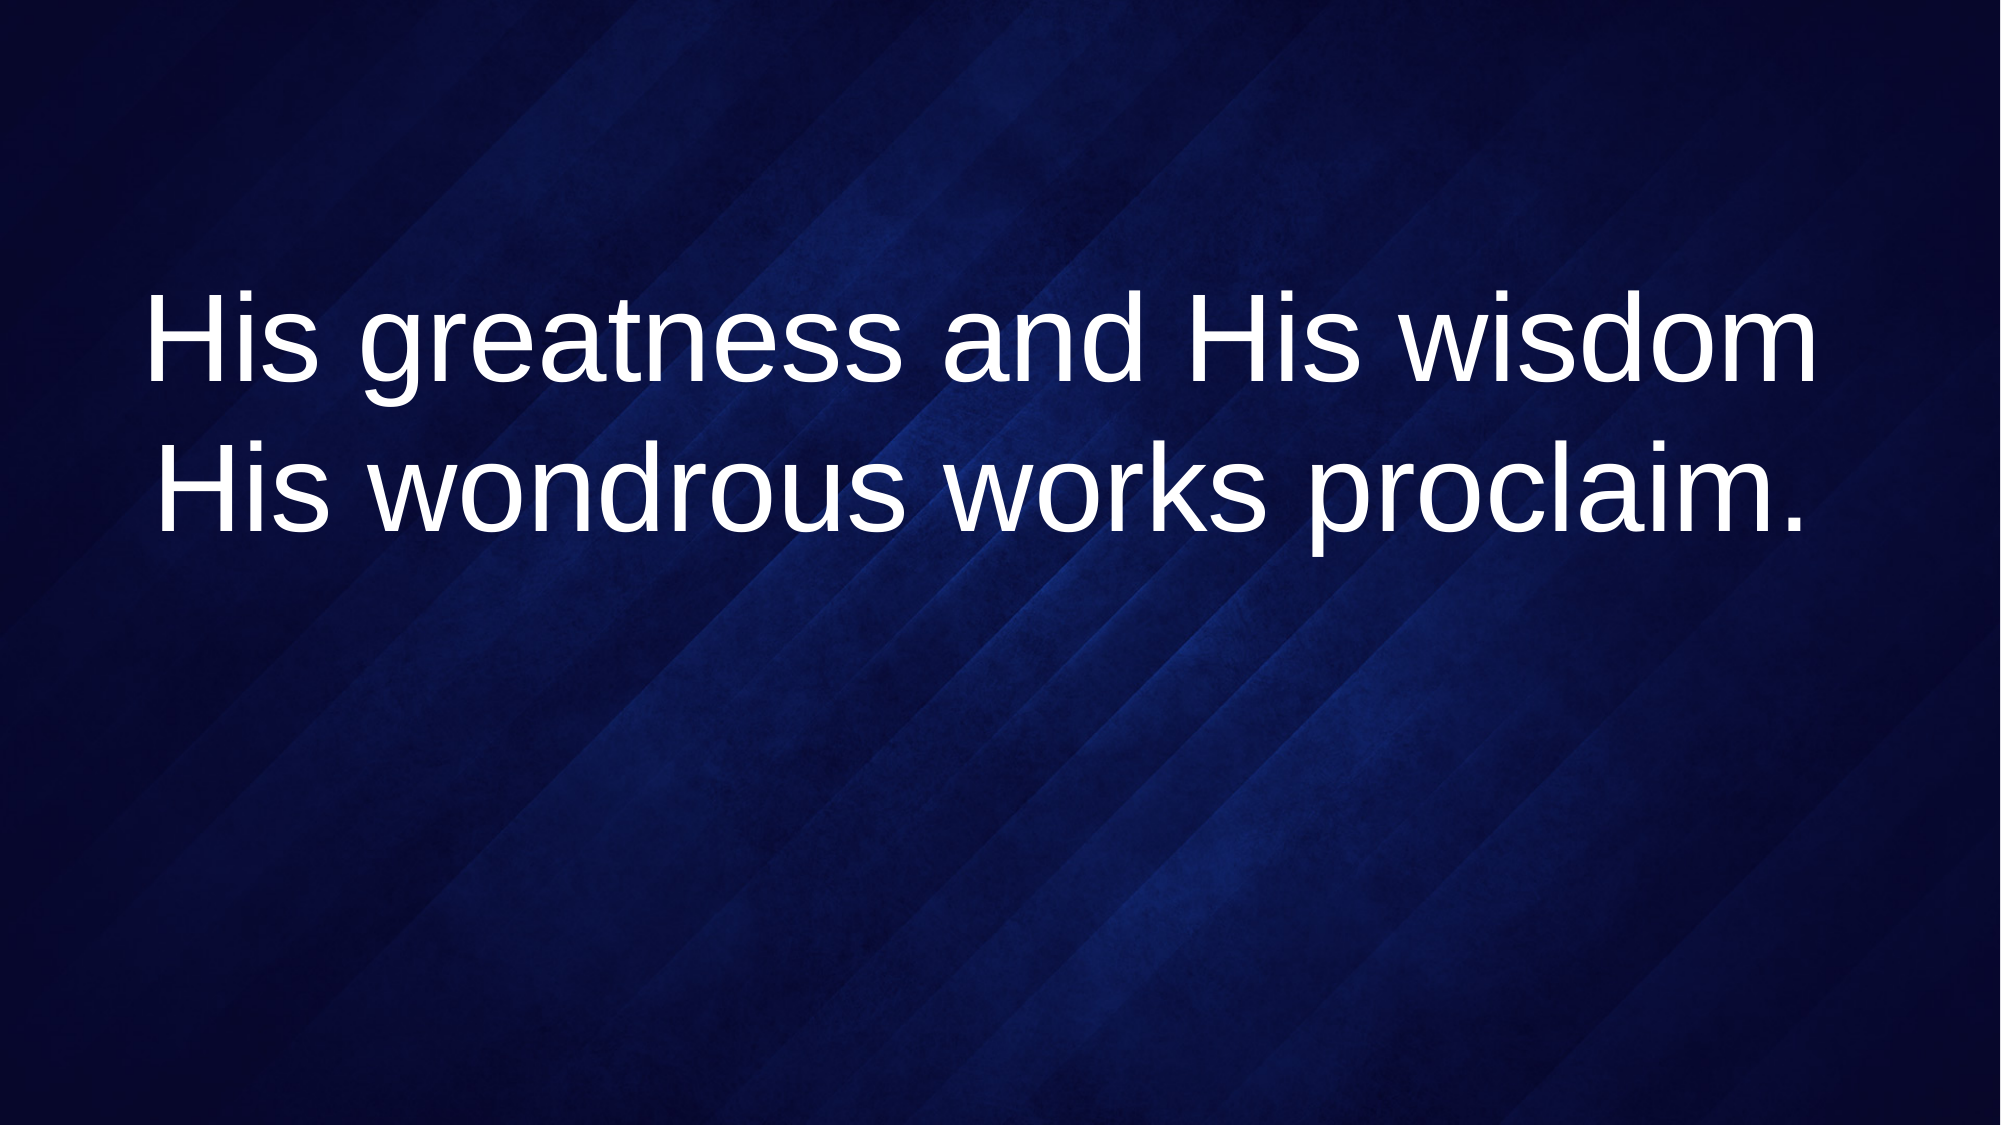

# His greatness and His wisdom His wondrous works proclaim.